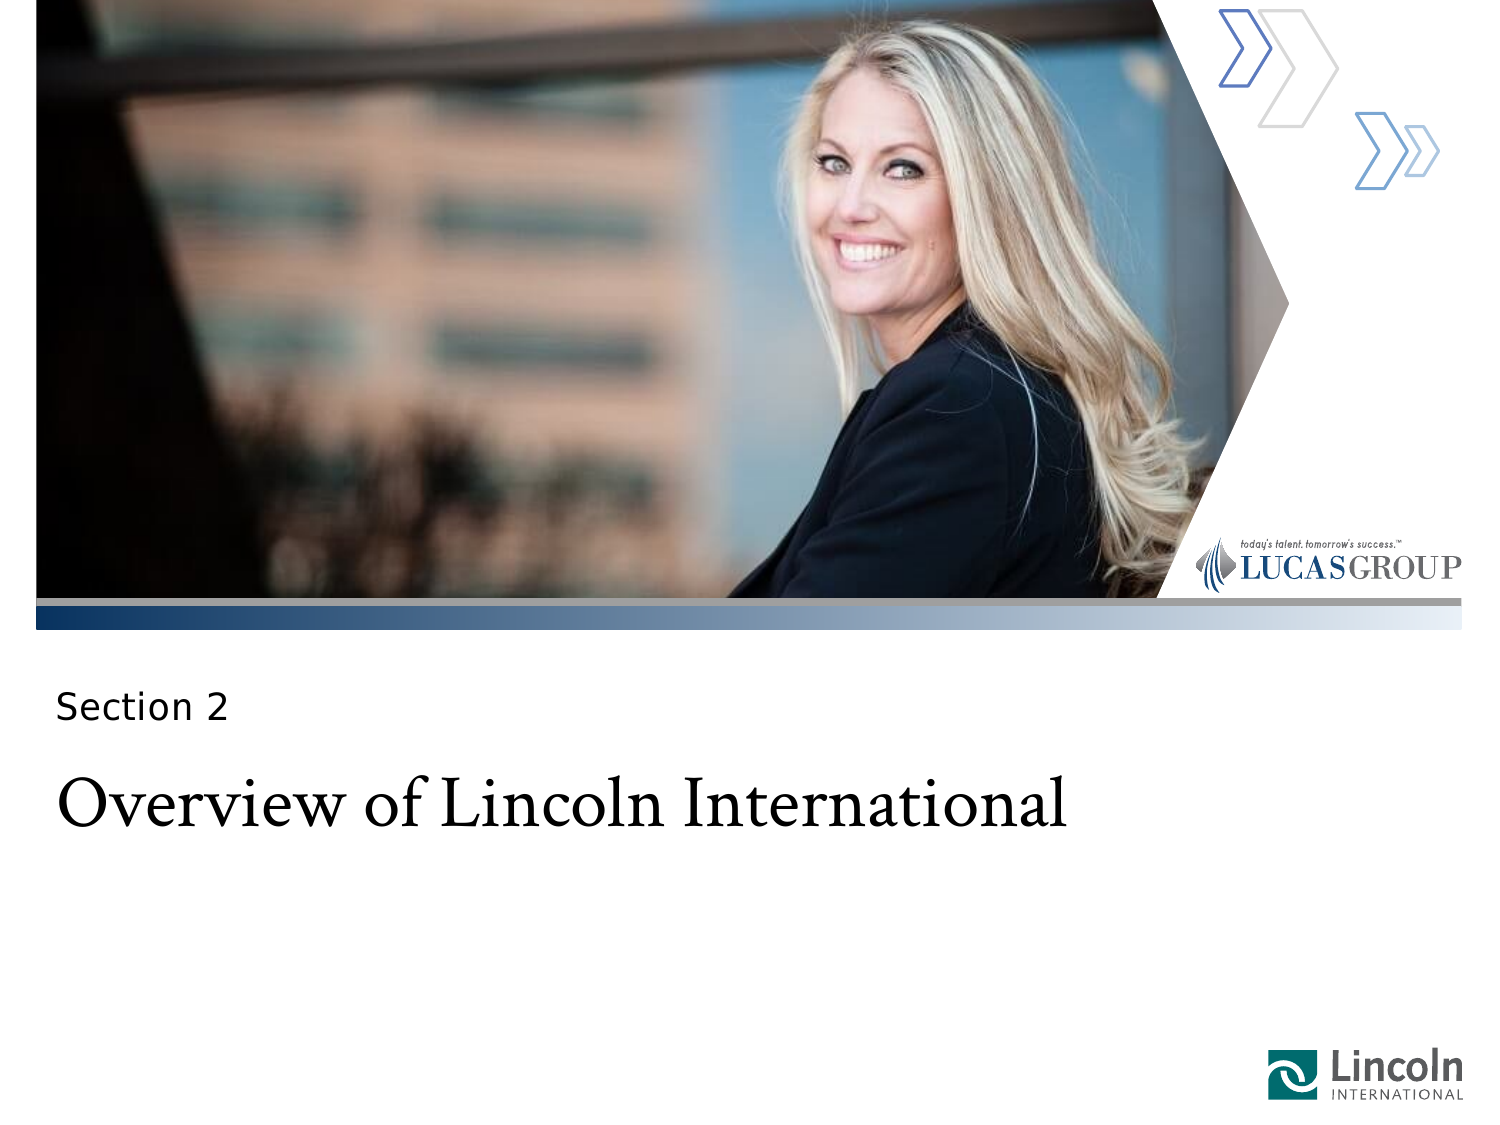

Section 2
# Overview of Lincoln International